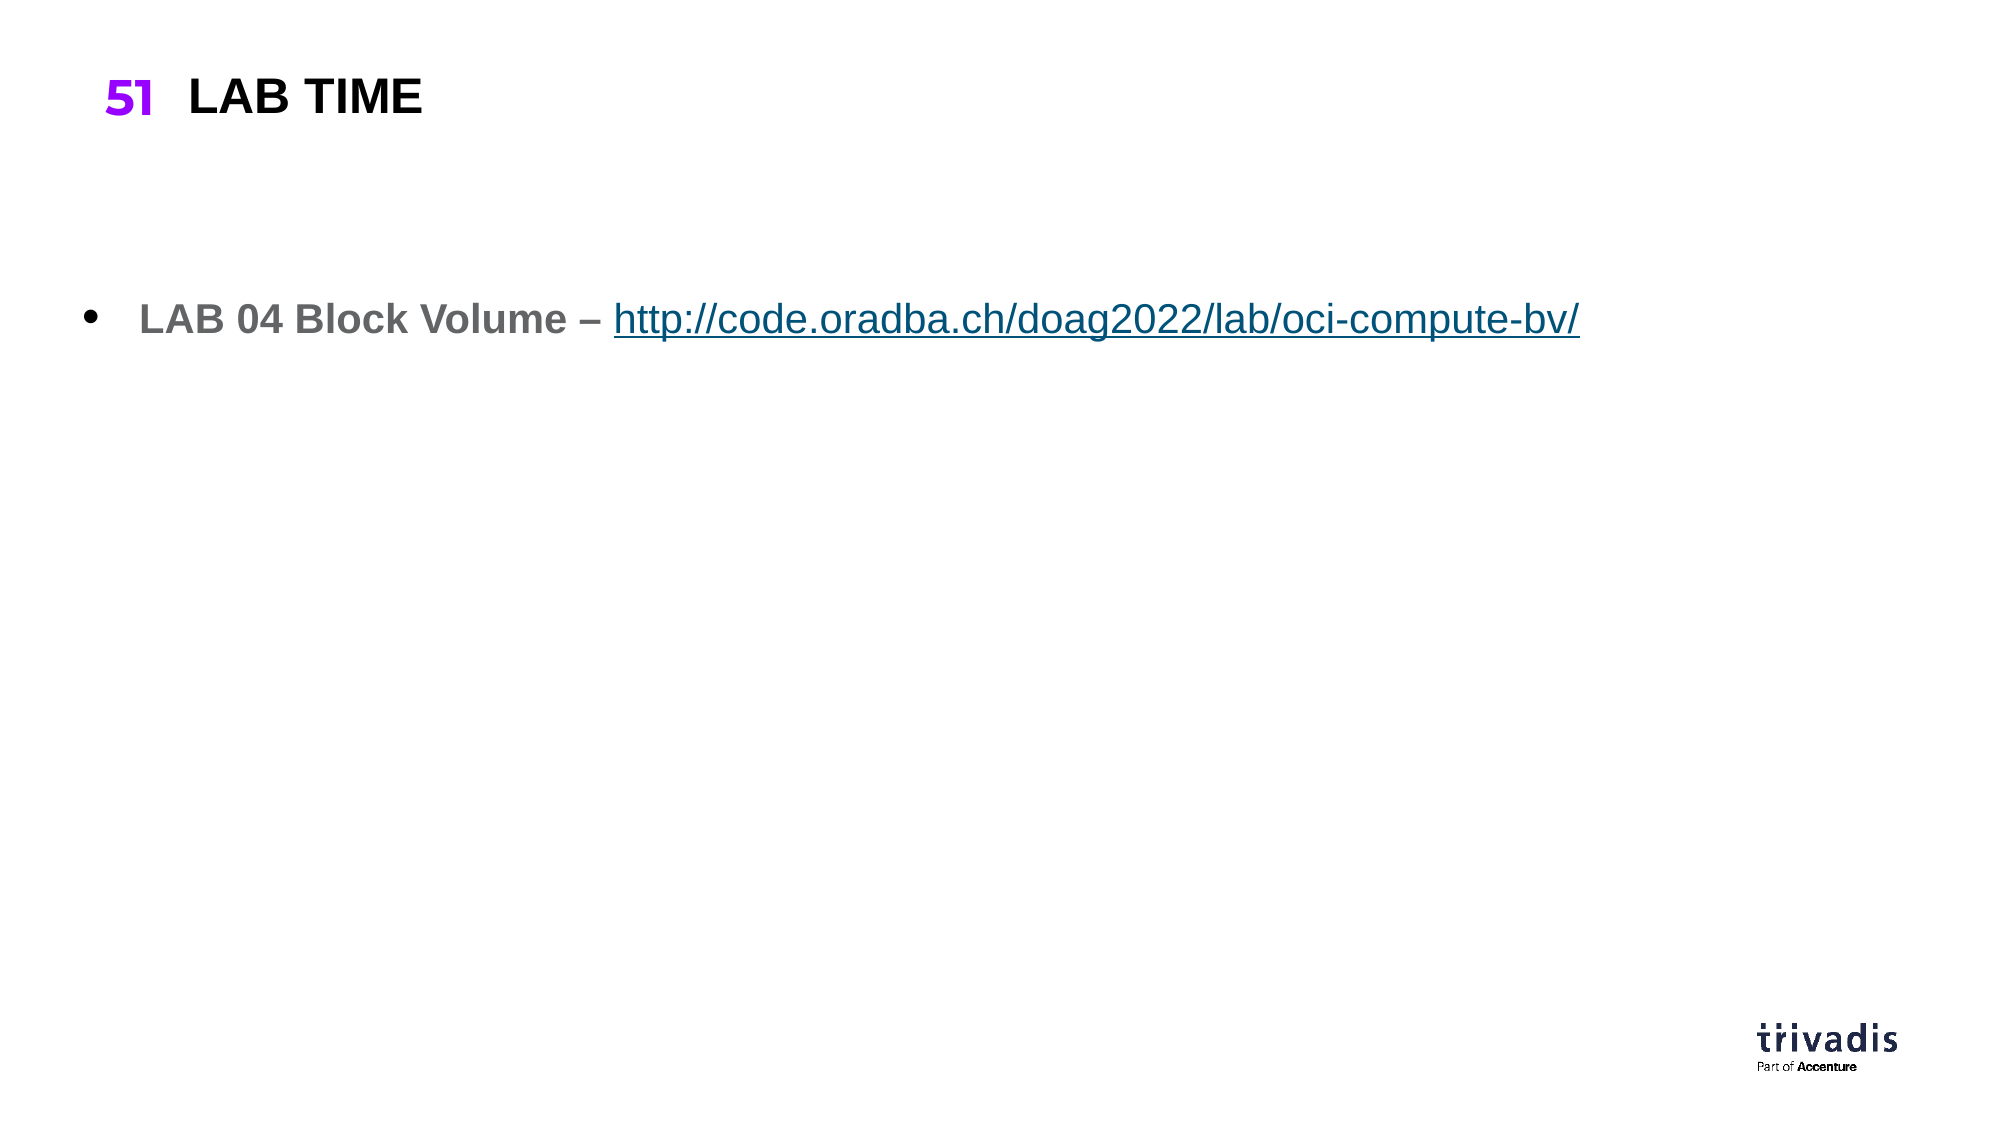

# Lab time
LAB 04 Block Volume – http://code.oradba.ch/doag2022/lab/oci-compute-bv/